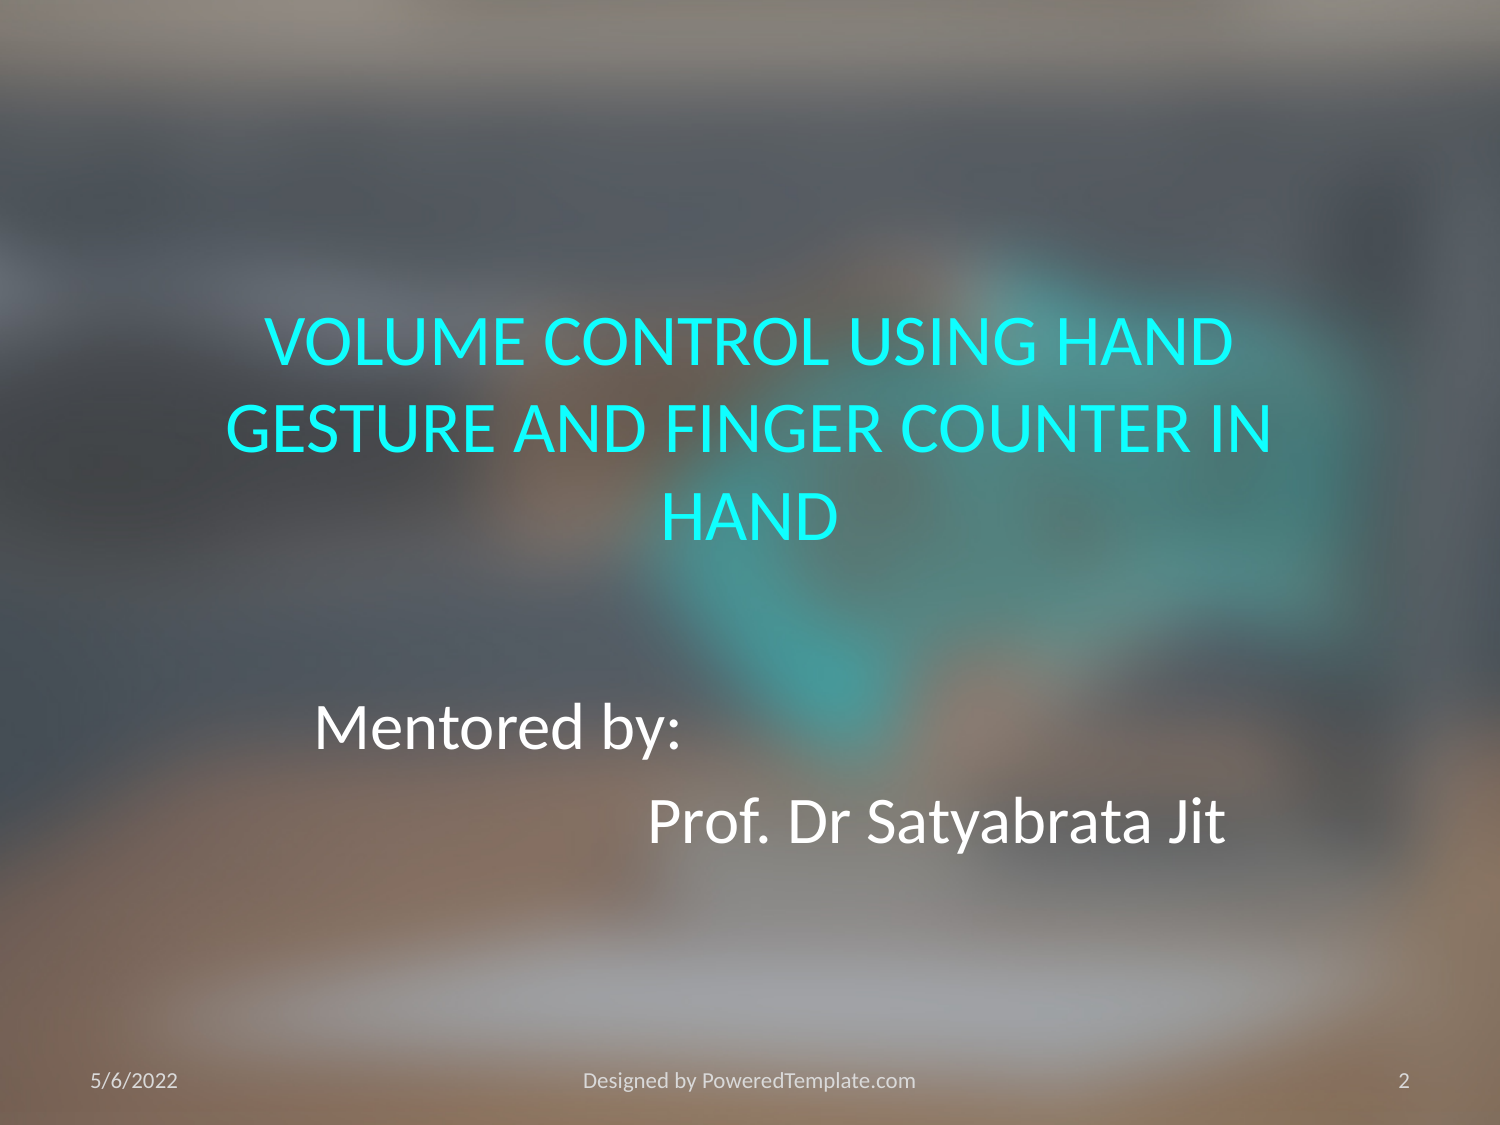

# VOLUME CONTROL USING HAND GESTURE AND FINGER COUNTER IN HAND
            Mentored by:
                         Prof. Dr Satyabrata Jit
5/6/2022
Designed by PoweredTemplate.com
2